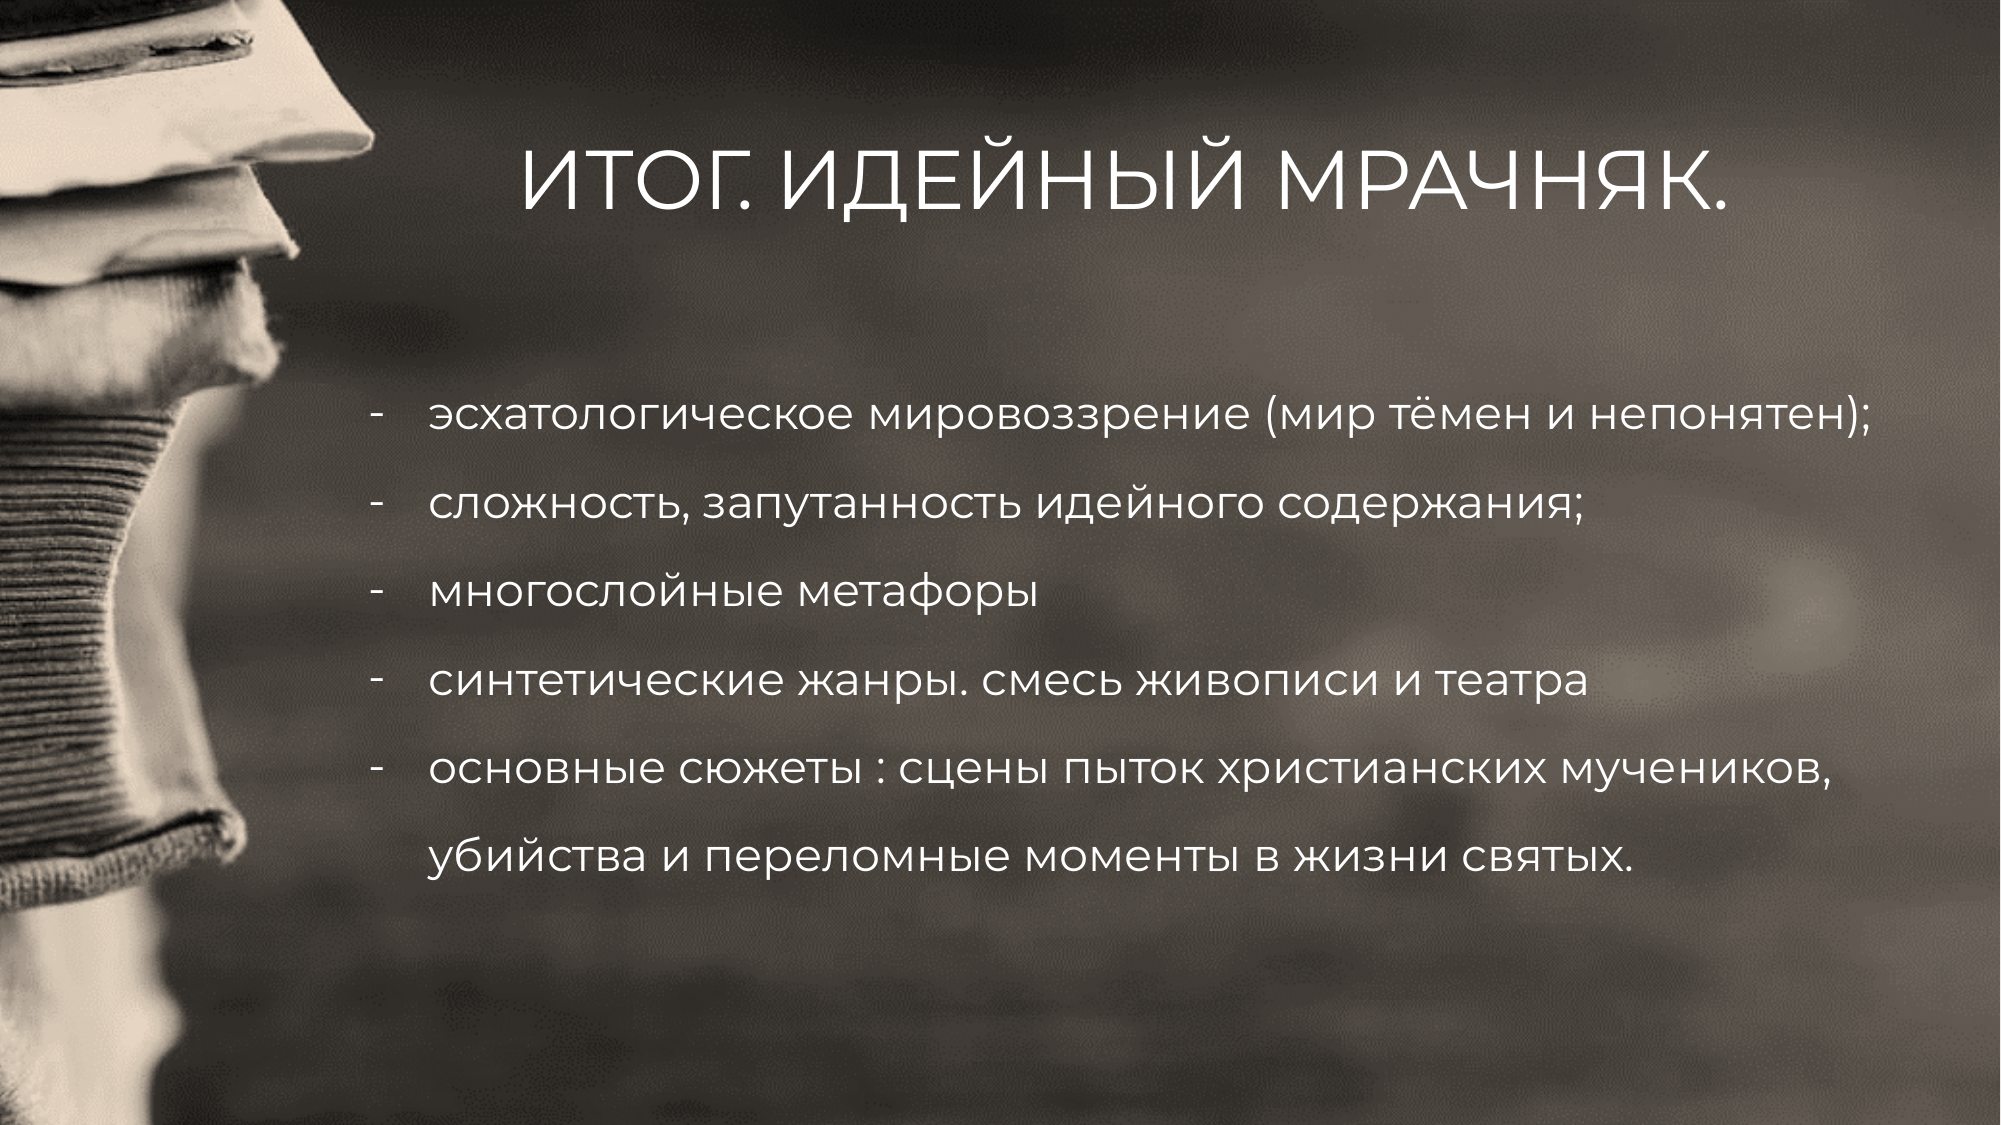

# ИТОГ. ИДЕЙНЫЙ МРАЧНЯК.

эсхатологическое мировоззрение (мир тёмен и непонятен);
сложность, запутанность идейного содержания;
многослойные метафоры
синтетические жанры. смесь живописи и театра
основные сюжеты : сцены пыток христианских мучеников, убийства и переломные моменты в жизни святых.